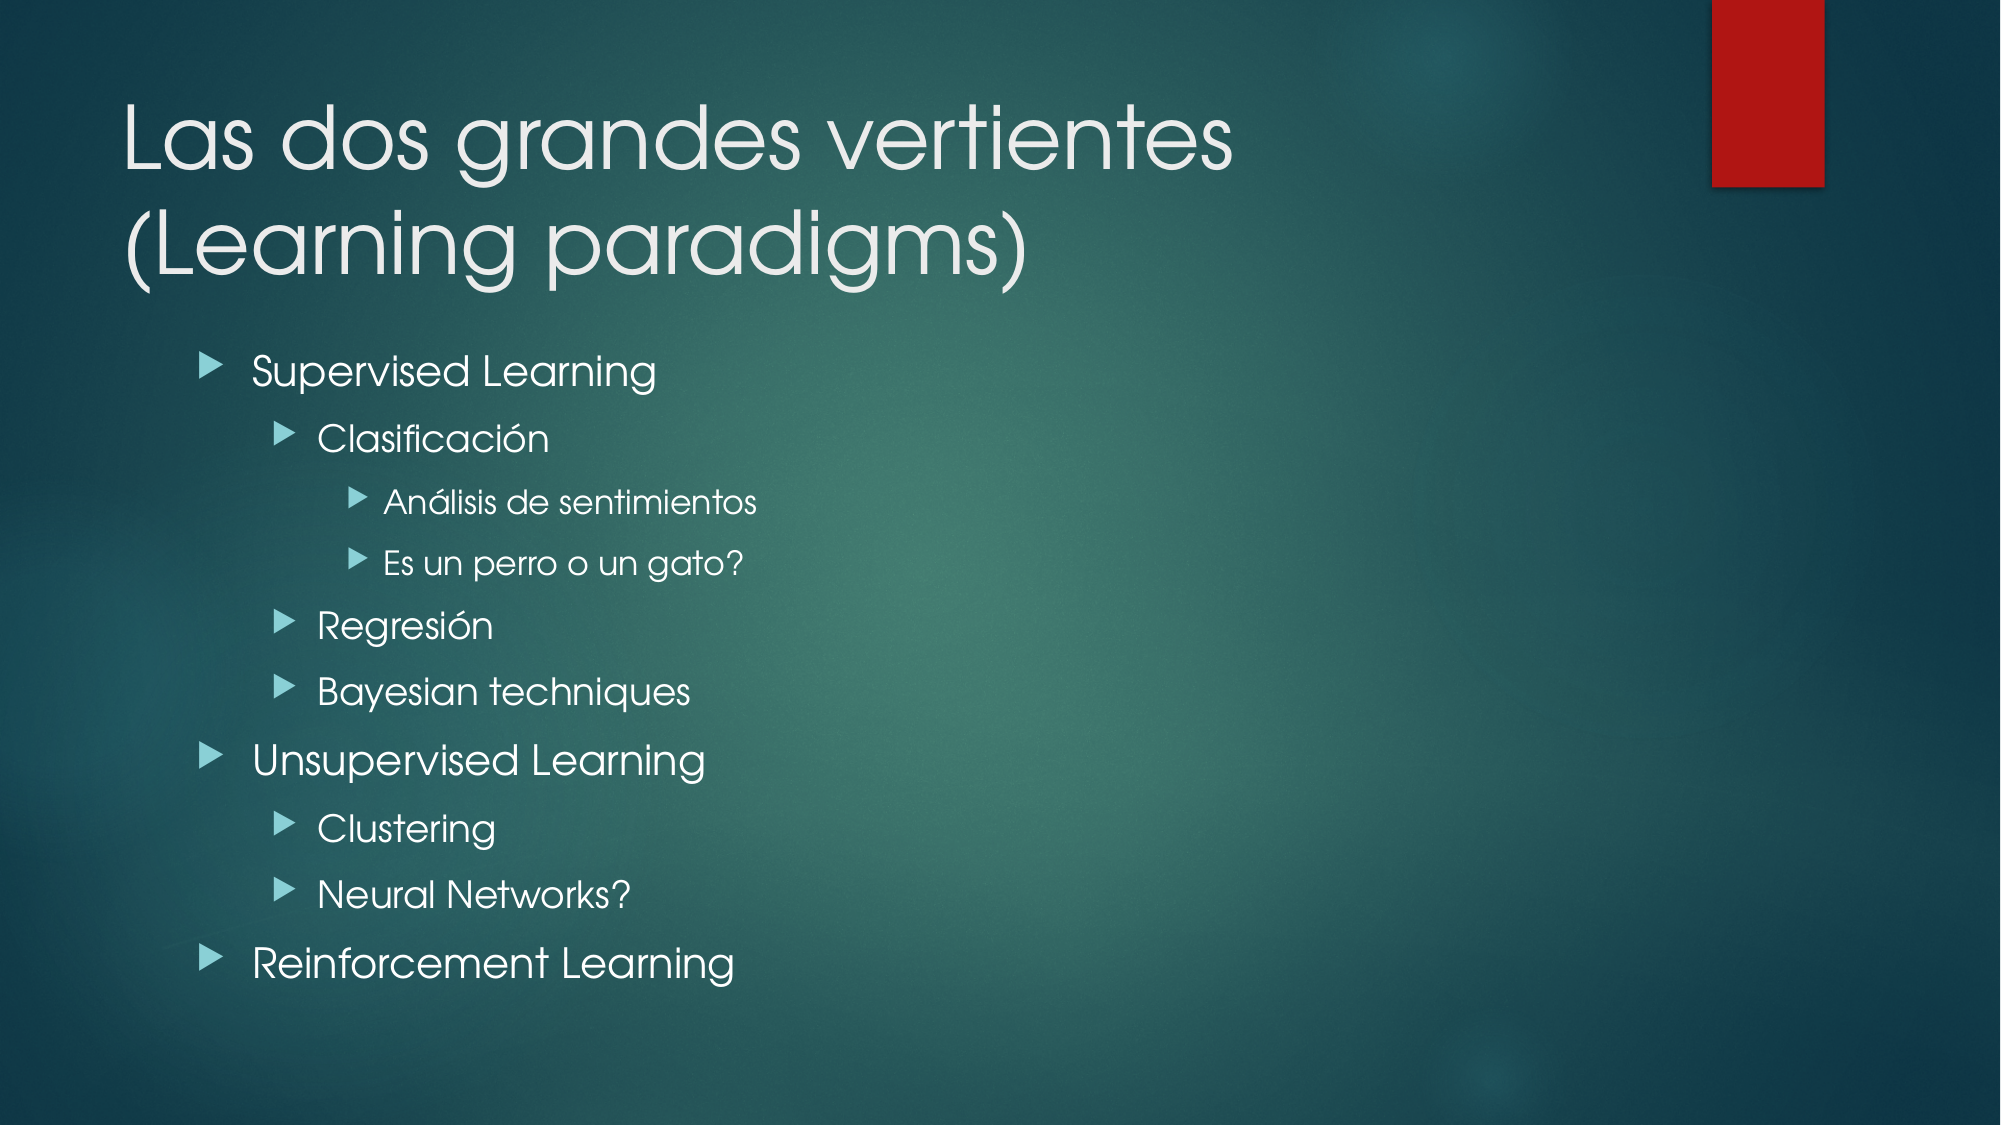

# Las dos grandes vertientes	 (Learning paradigms)
Supervised Learning
Clasificación
Análisis de sentimientos
Es un perro o un gato?
Regresión
Bayesian techniques
Unsupervised Learning
Clustering
Neural Networks?
Reinforcement Learning